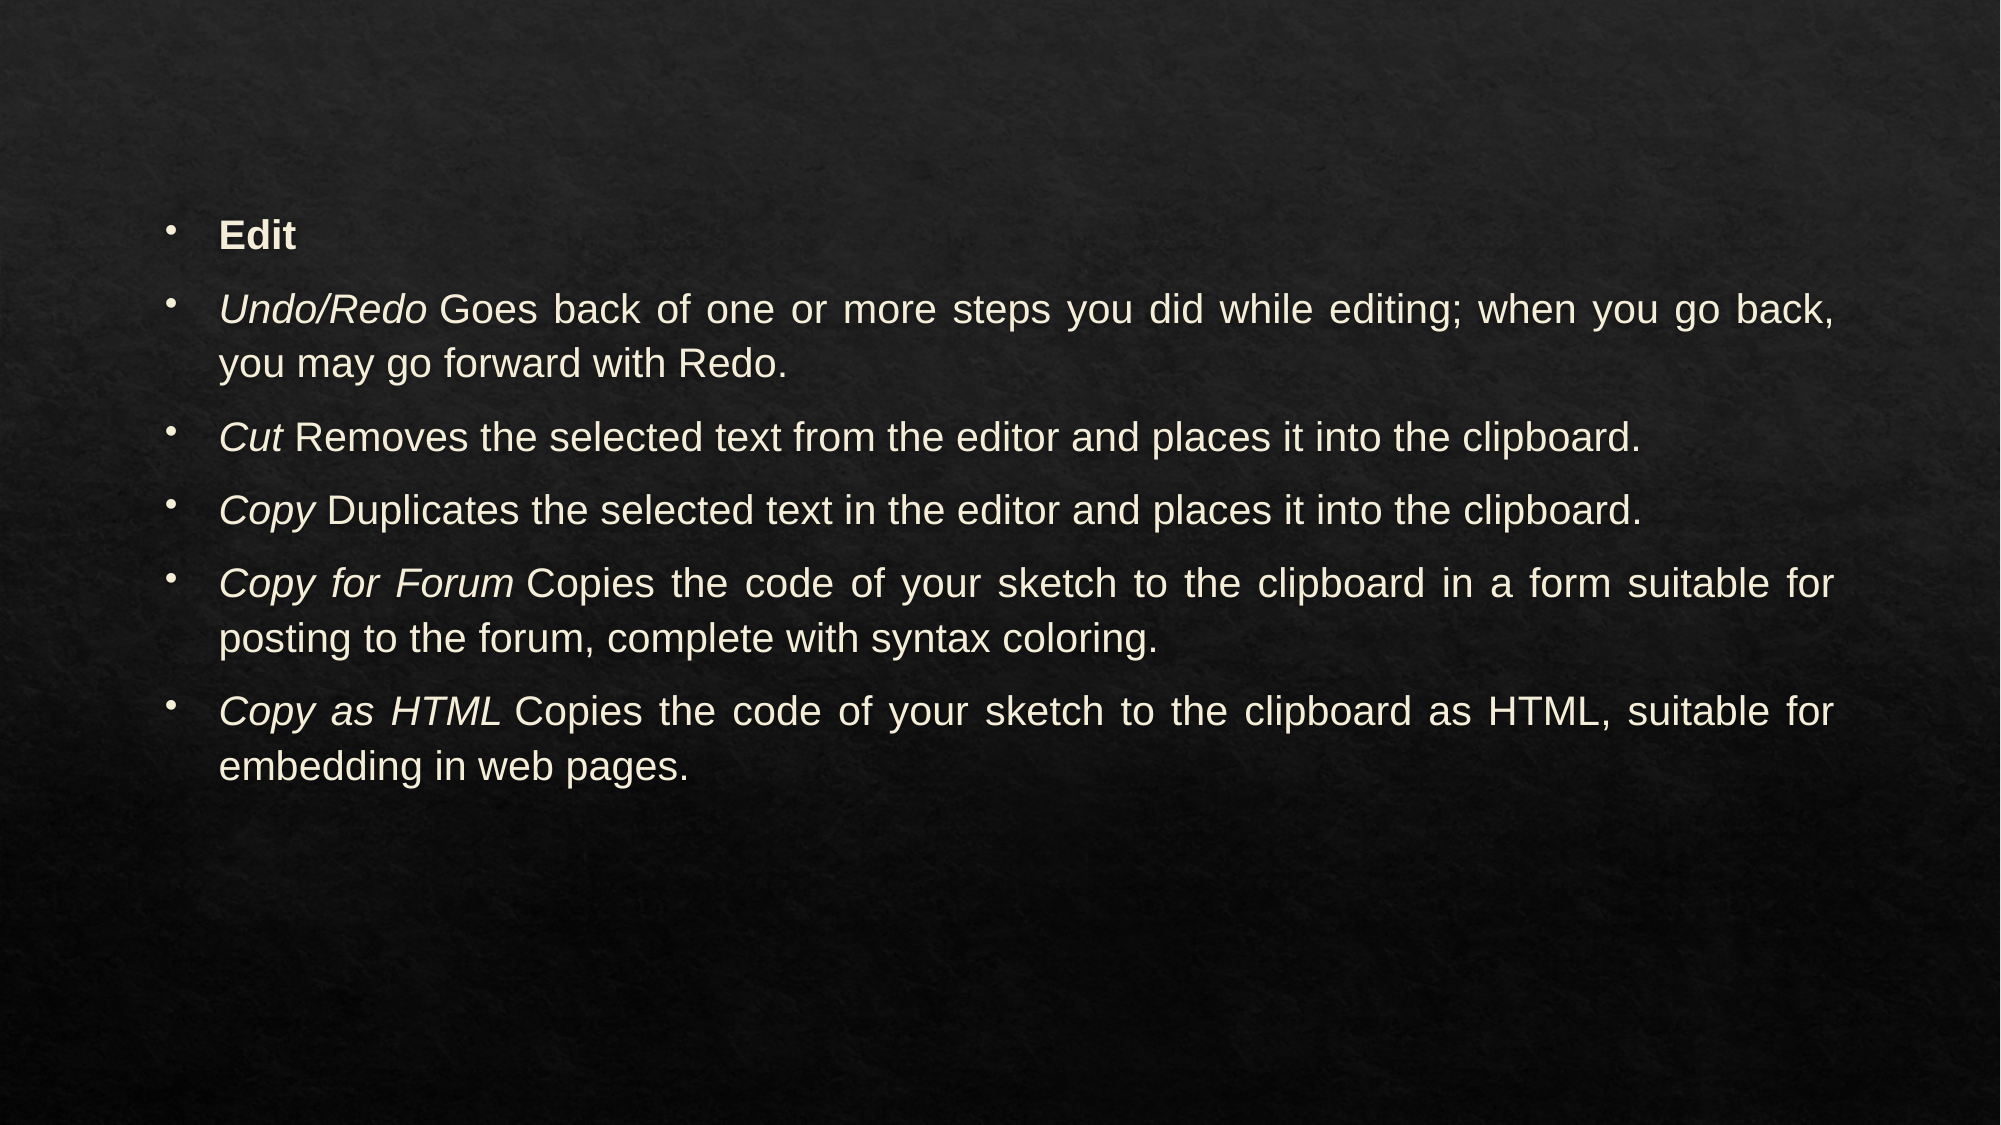

Edit
Undo/Redo Goes back of one or more steps you did while editing; when you go back, you may go forward with Redo.
Cut Removes the selected text from the editor and places it into the clipboard.
Copy Duplicates the selected text in the editor and places it into the clipboard.
Copy for Forum Copies the code of your sketch to the clipboard in a form suitable for posting to the forum, complete with syntax coloring.
Copy as HTML Copies the code of your sketch to the clipboard as HTML, suitable for embedding in web pages.